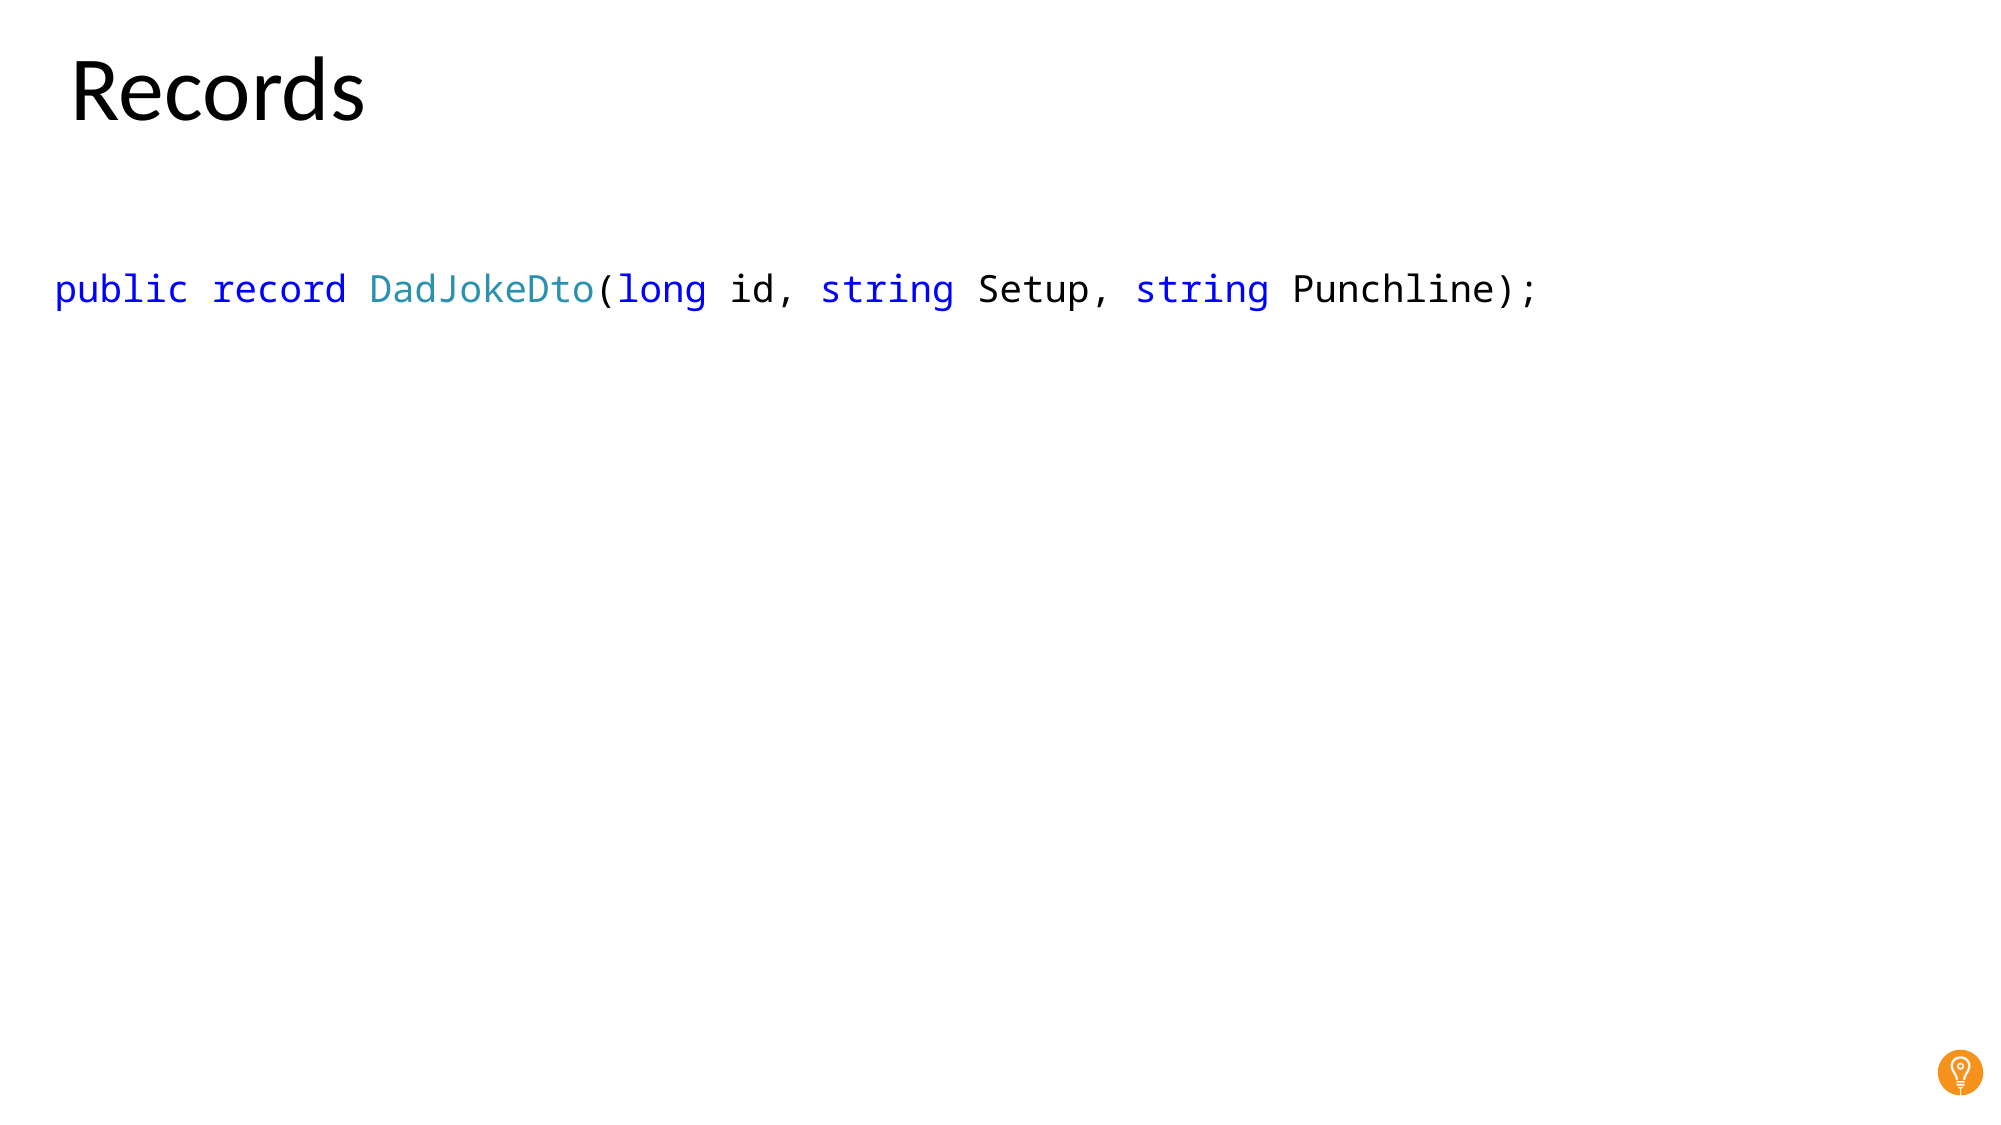

# Records
 public record DadJokeDto(long id, string Setup, string Punchline);